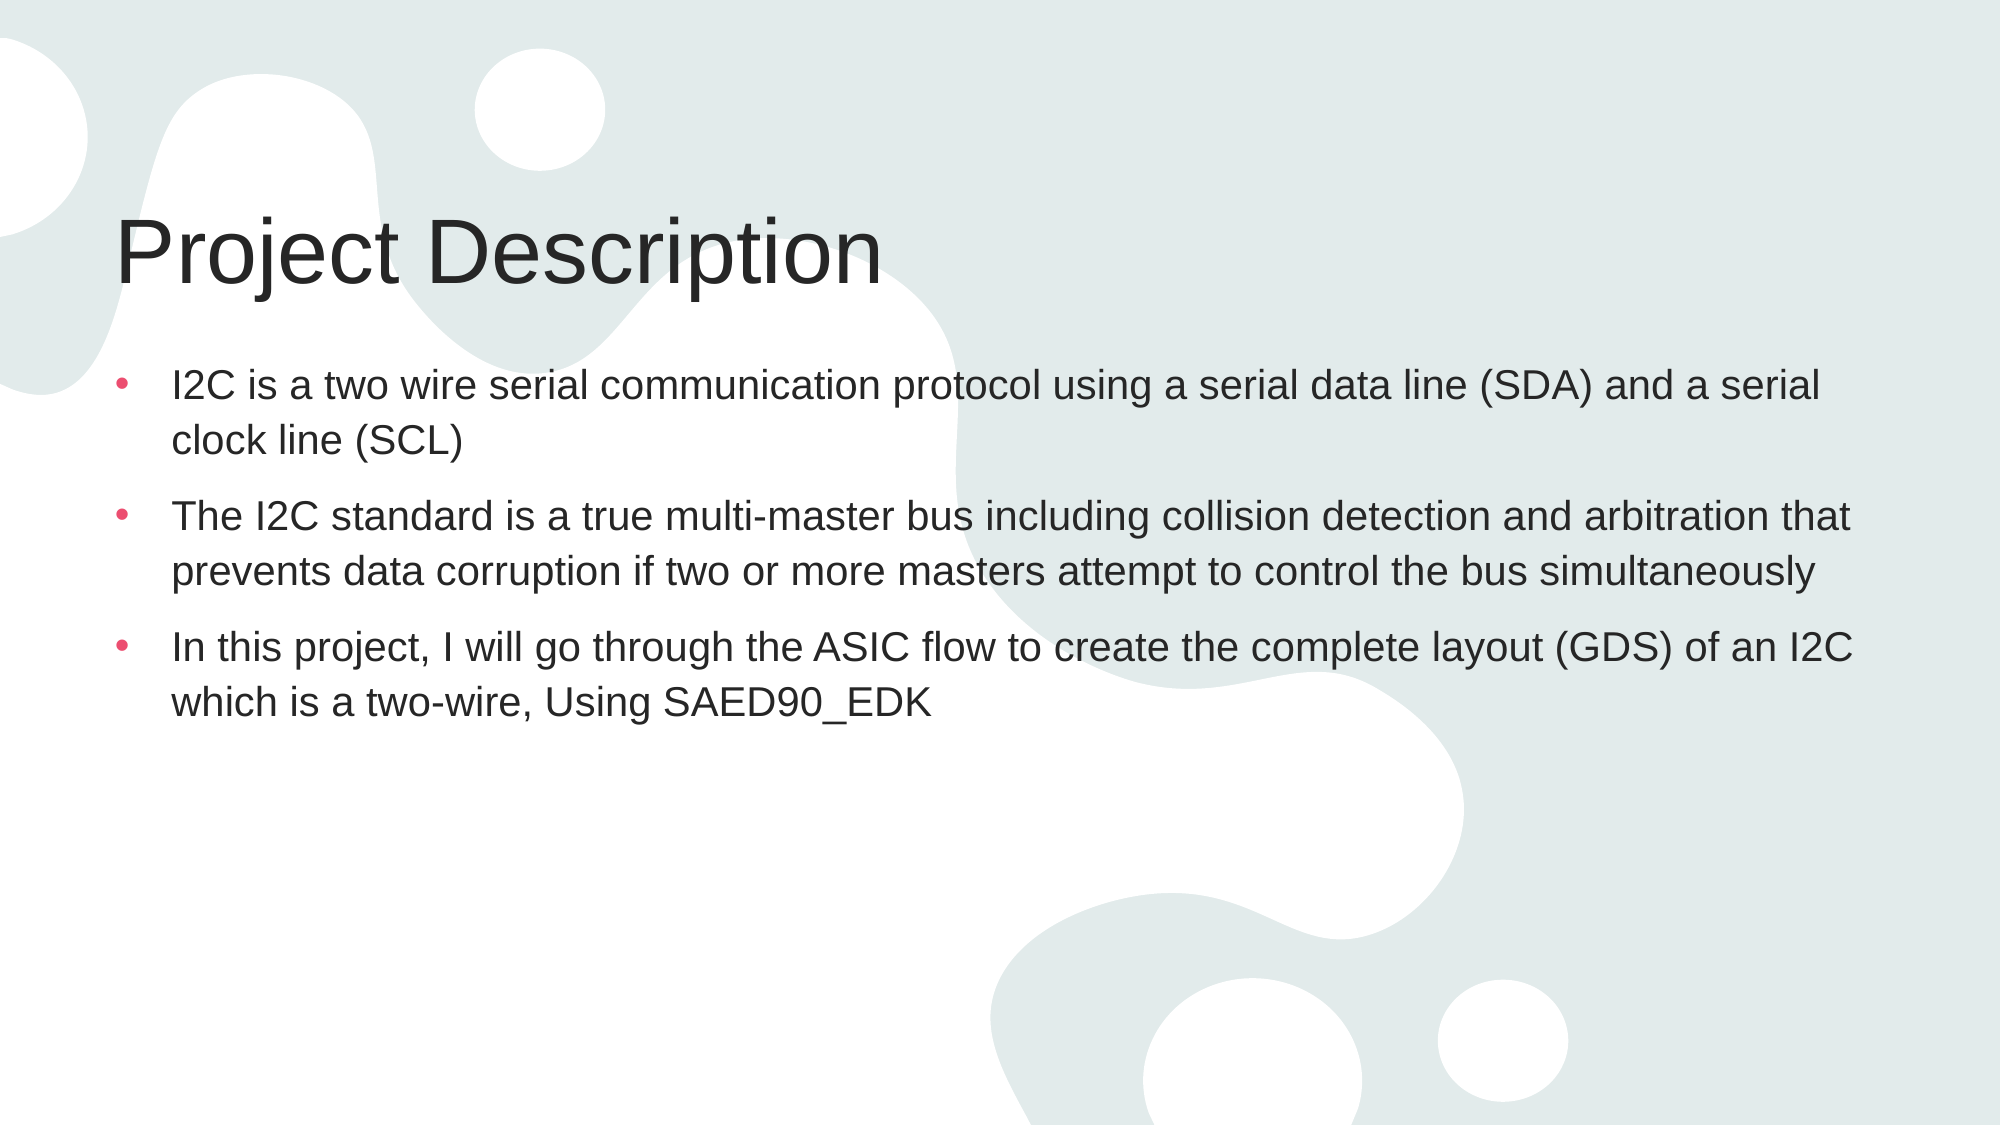

# Project Description
I2C is a two wire serial communication protocol using a serial data line (SDA) and a serial clock line (SCL)
The I2C standard is a true multi-master bus including collision detection and arbitration that prevents data corruption if two or more masters attempt to control the bus simultaneously
In this project, I will go through the ASIC flow to create the complete layout (GDS) of an I2C which is a two-wire, Using SAED90_EDK